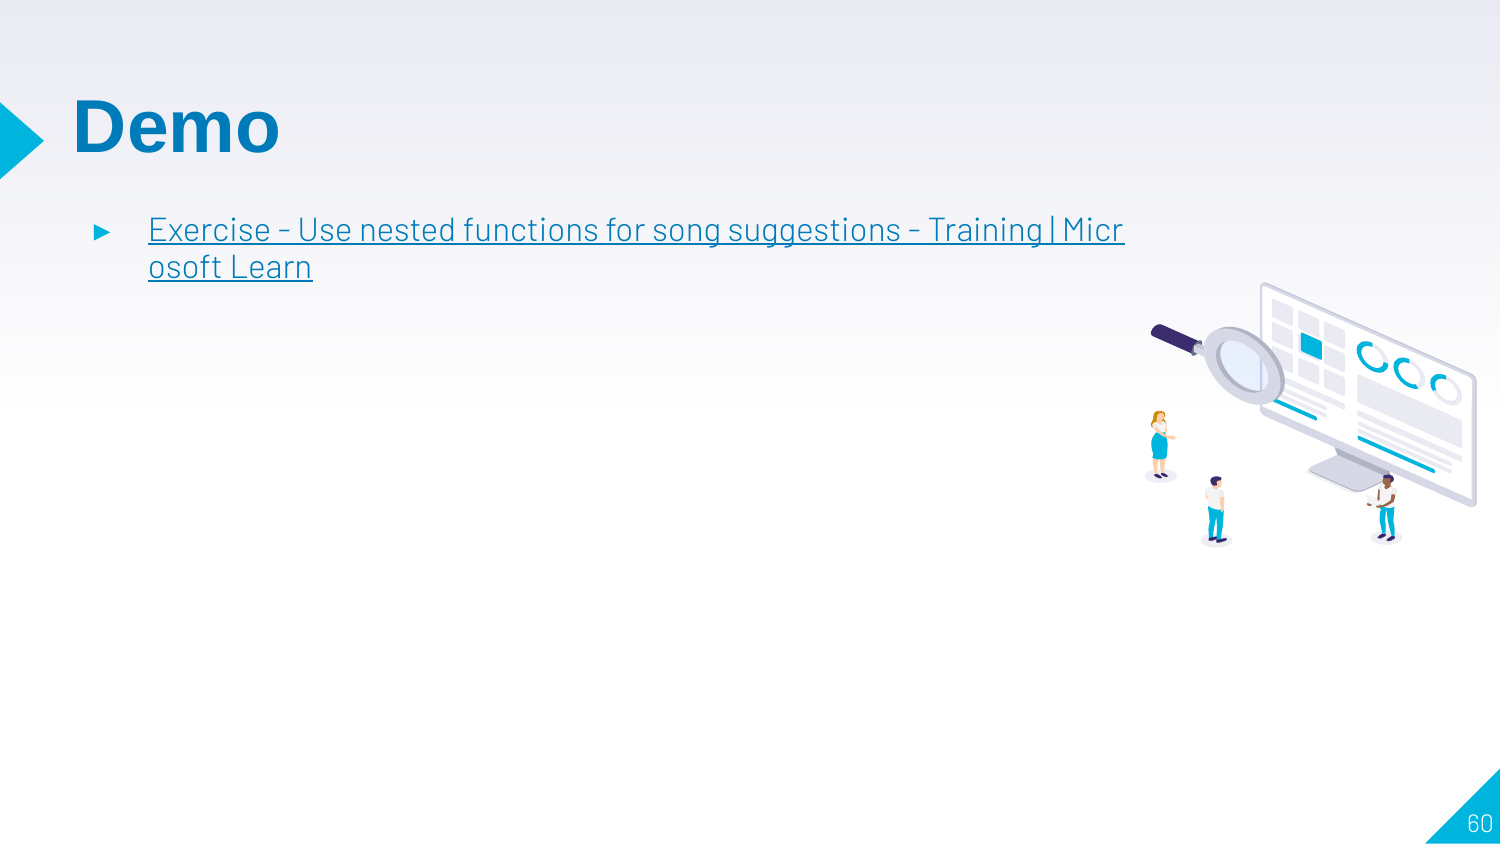

# Demo
Exercise - Use nested functions for song suggestions - Training | Microsoft Learn

60